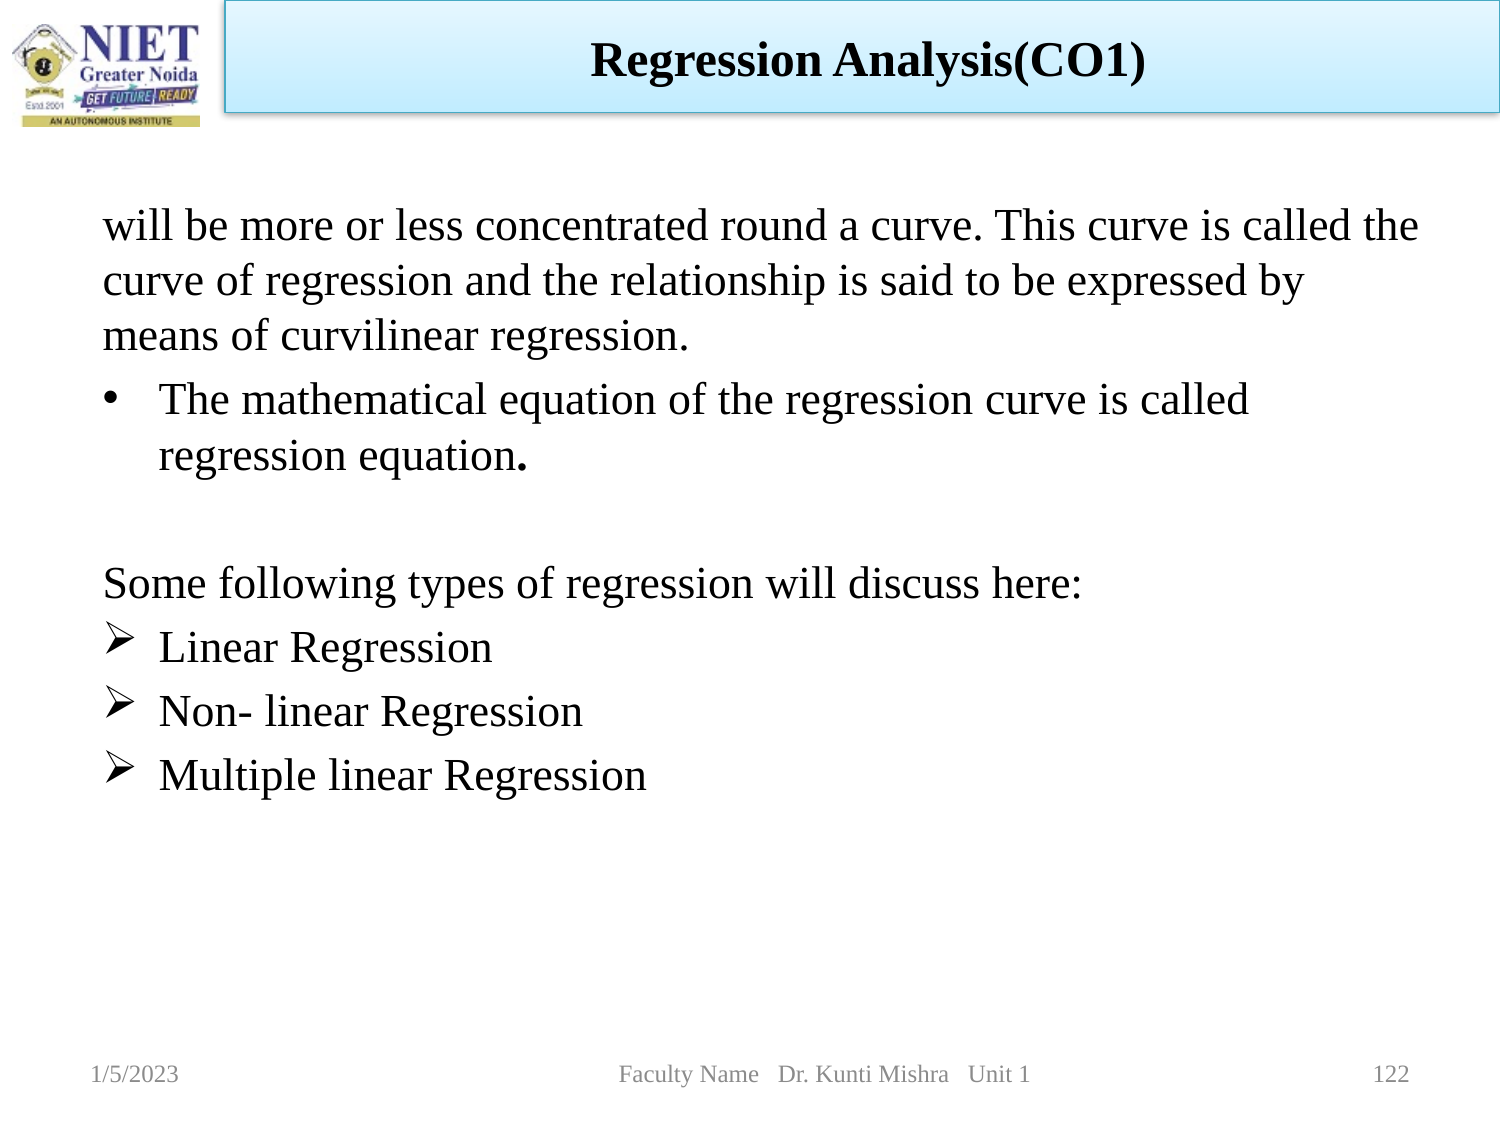

Regression Analysis(CO1)
will be more or less concentrated round a curve. This curve is called the curve of regression and the relationship is said to be expressed by means of curvilinear regression.
The mathematical equation of the regression curve is called regression equation.

Some following types of regression will discuss here:
Linear Regression
Non- linear Regression
Multiple linear Regression

1/5/2023
Faculty Name   Dr. Kunti Mishra   Unit 1
122